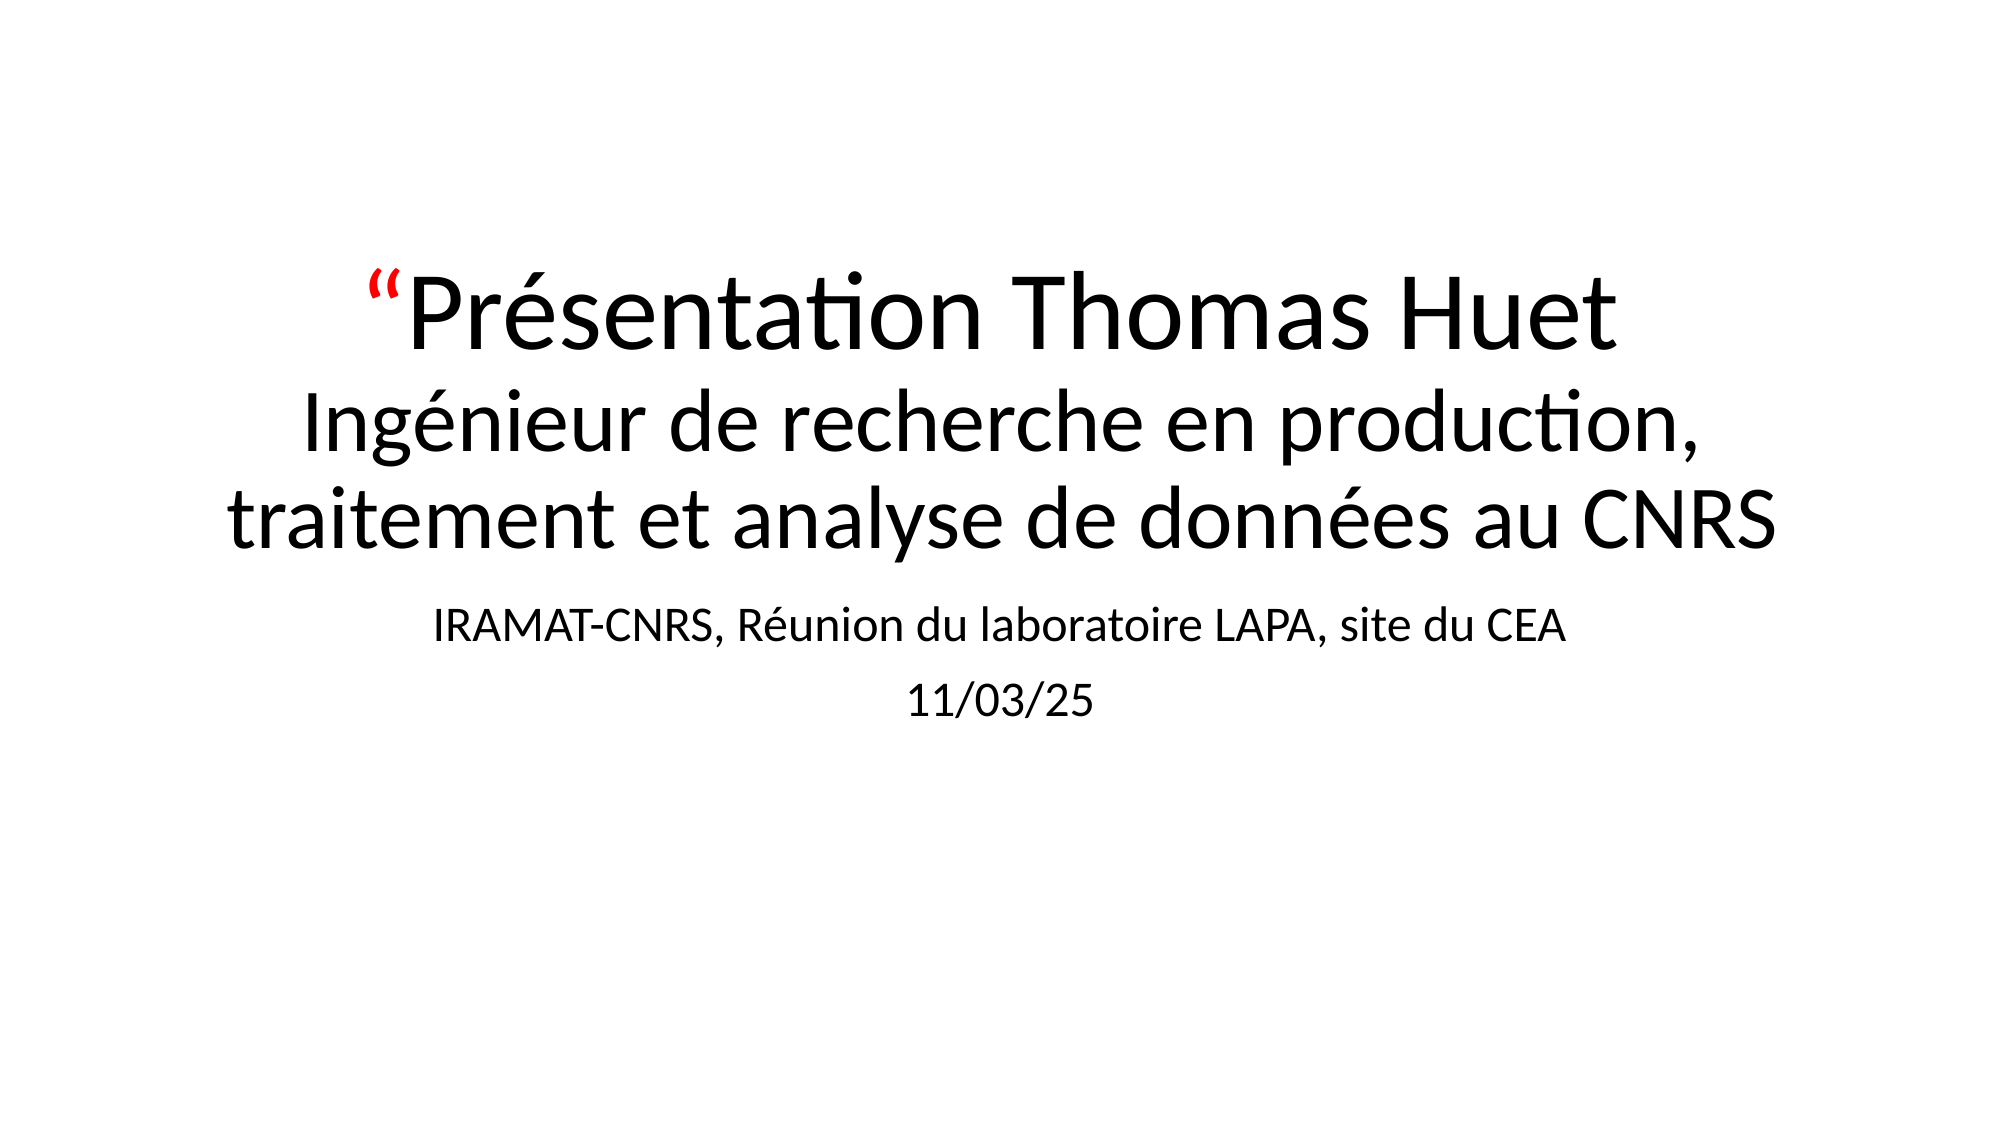

# “Présentation Thomas Huet Ingénieur de recherche en production, traitement et analyse de données au CNRS
IRAMAT-CNRS, Réunion du laboratoire LAPA, site du CEA
11/03/25